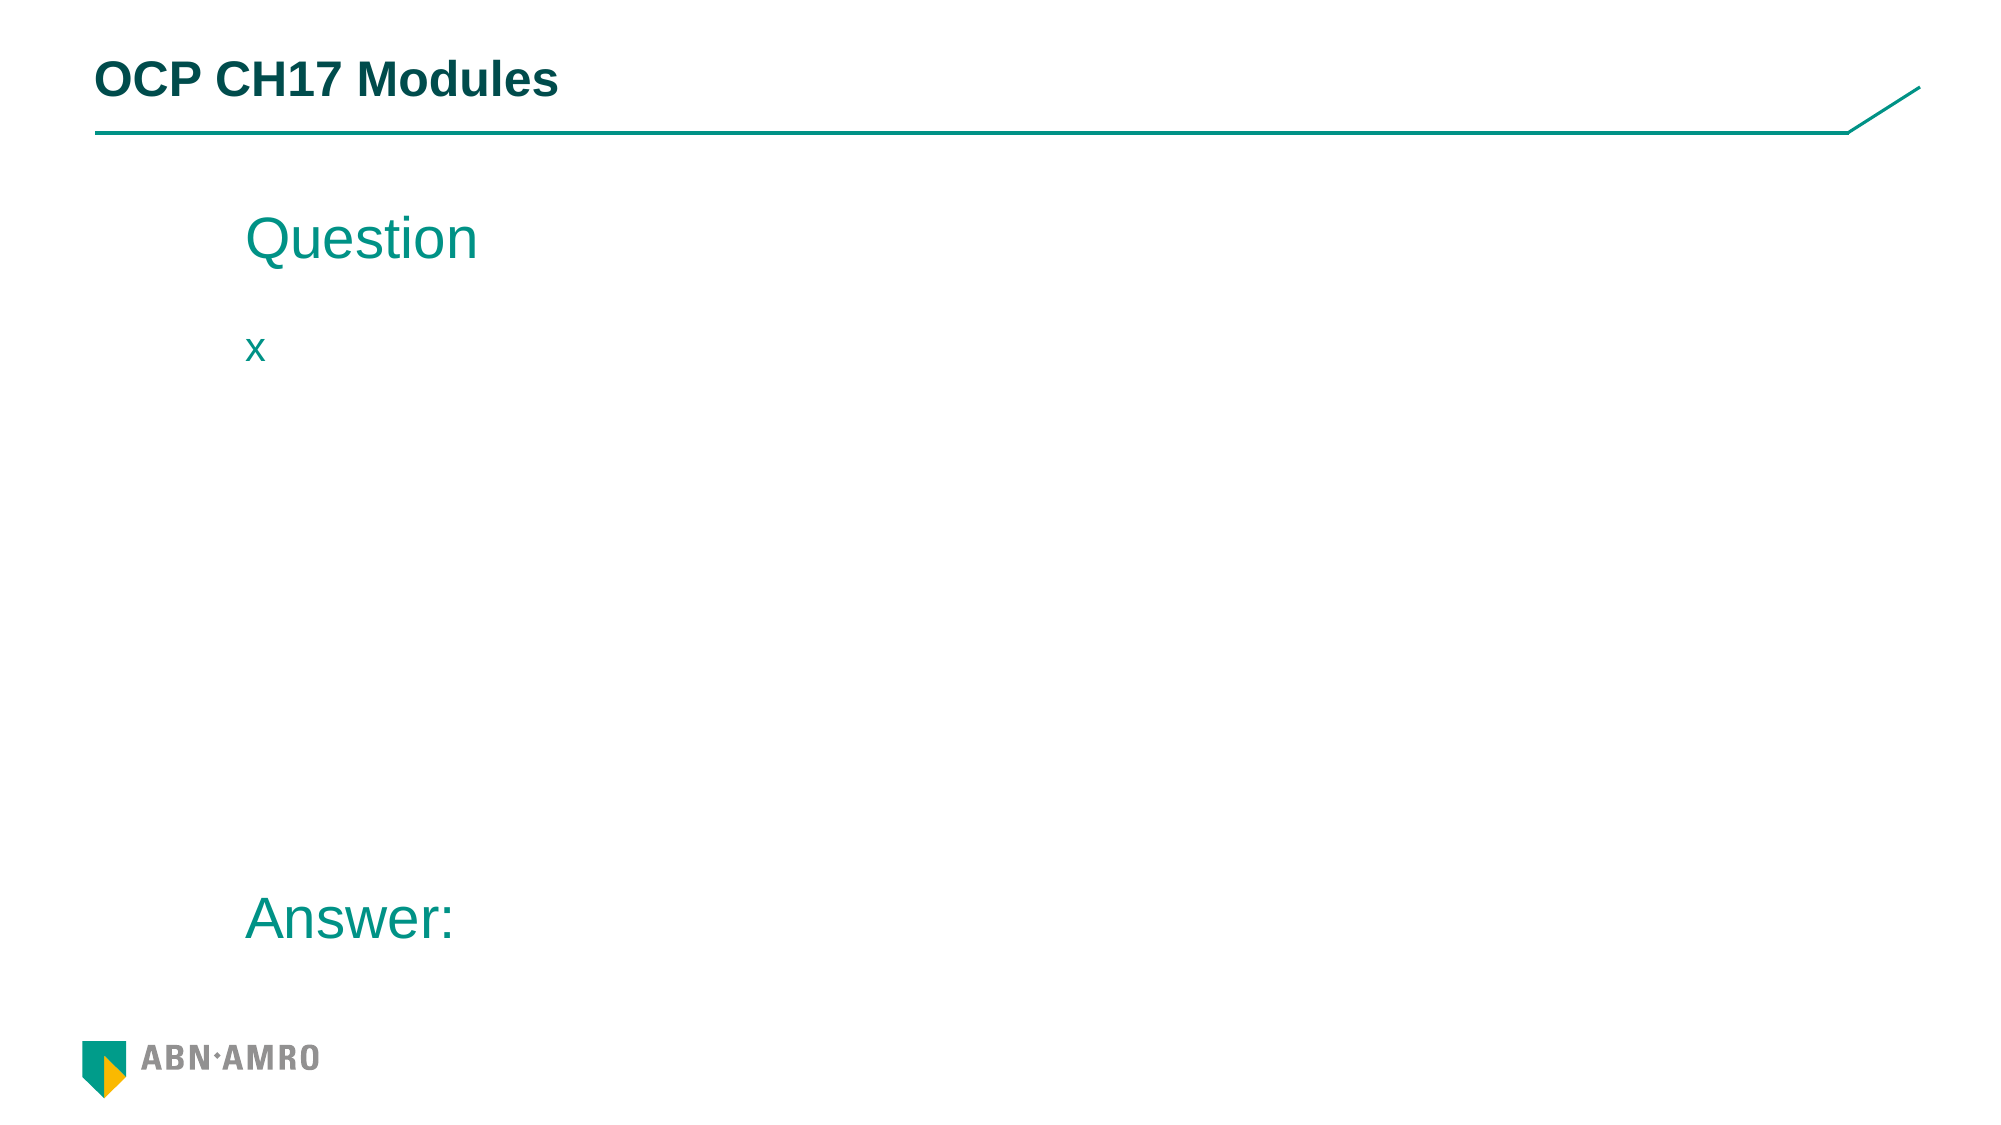

# OCP CH17 Modules
Question

x
Answer: